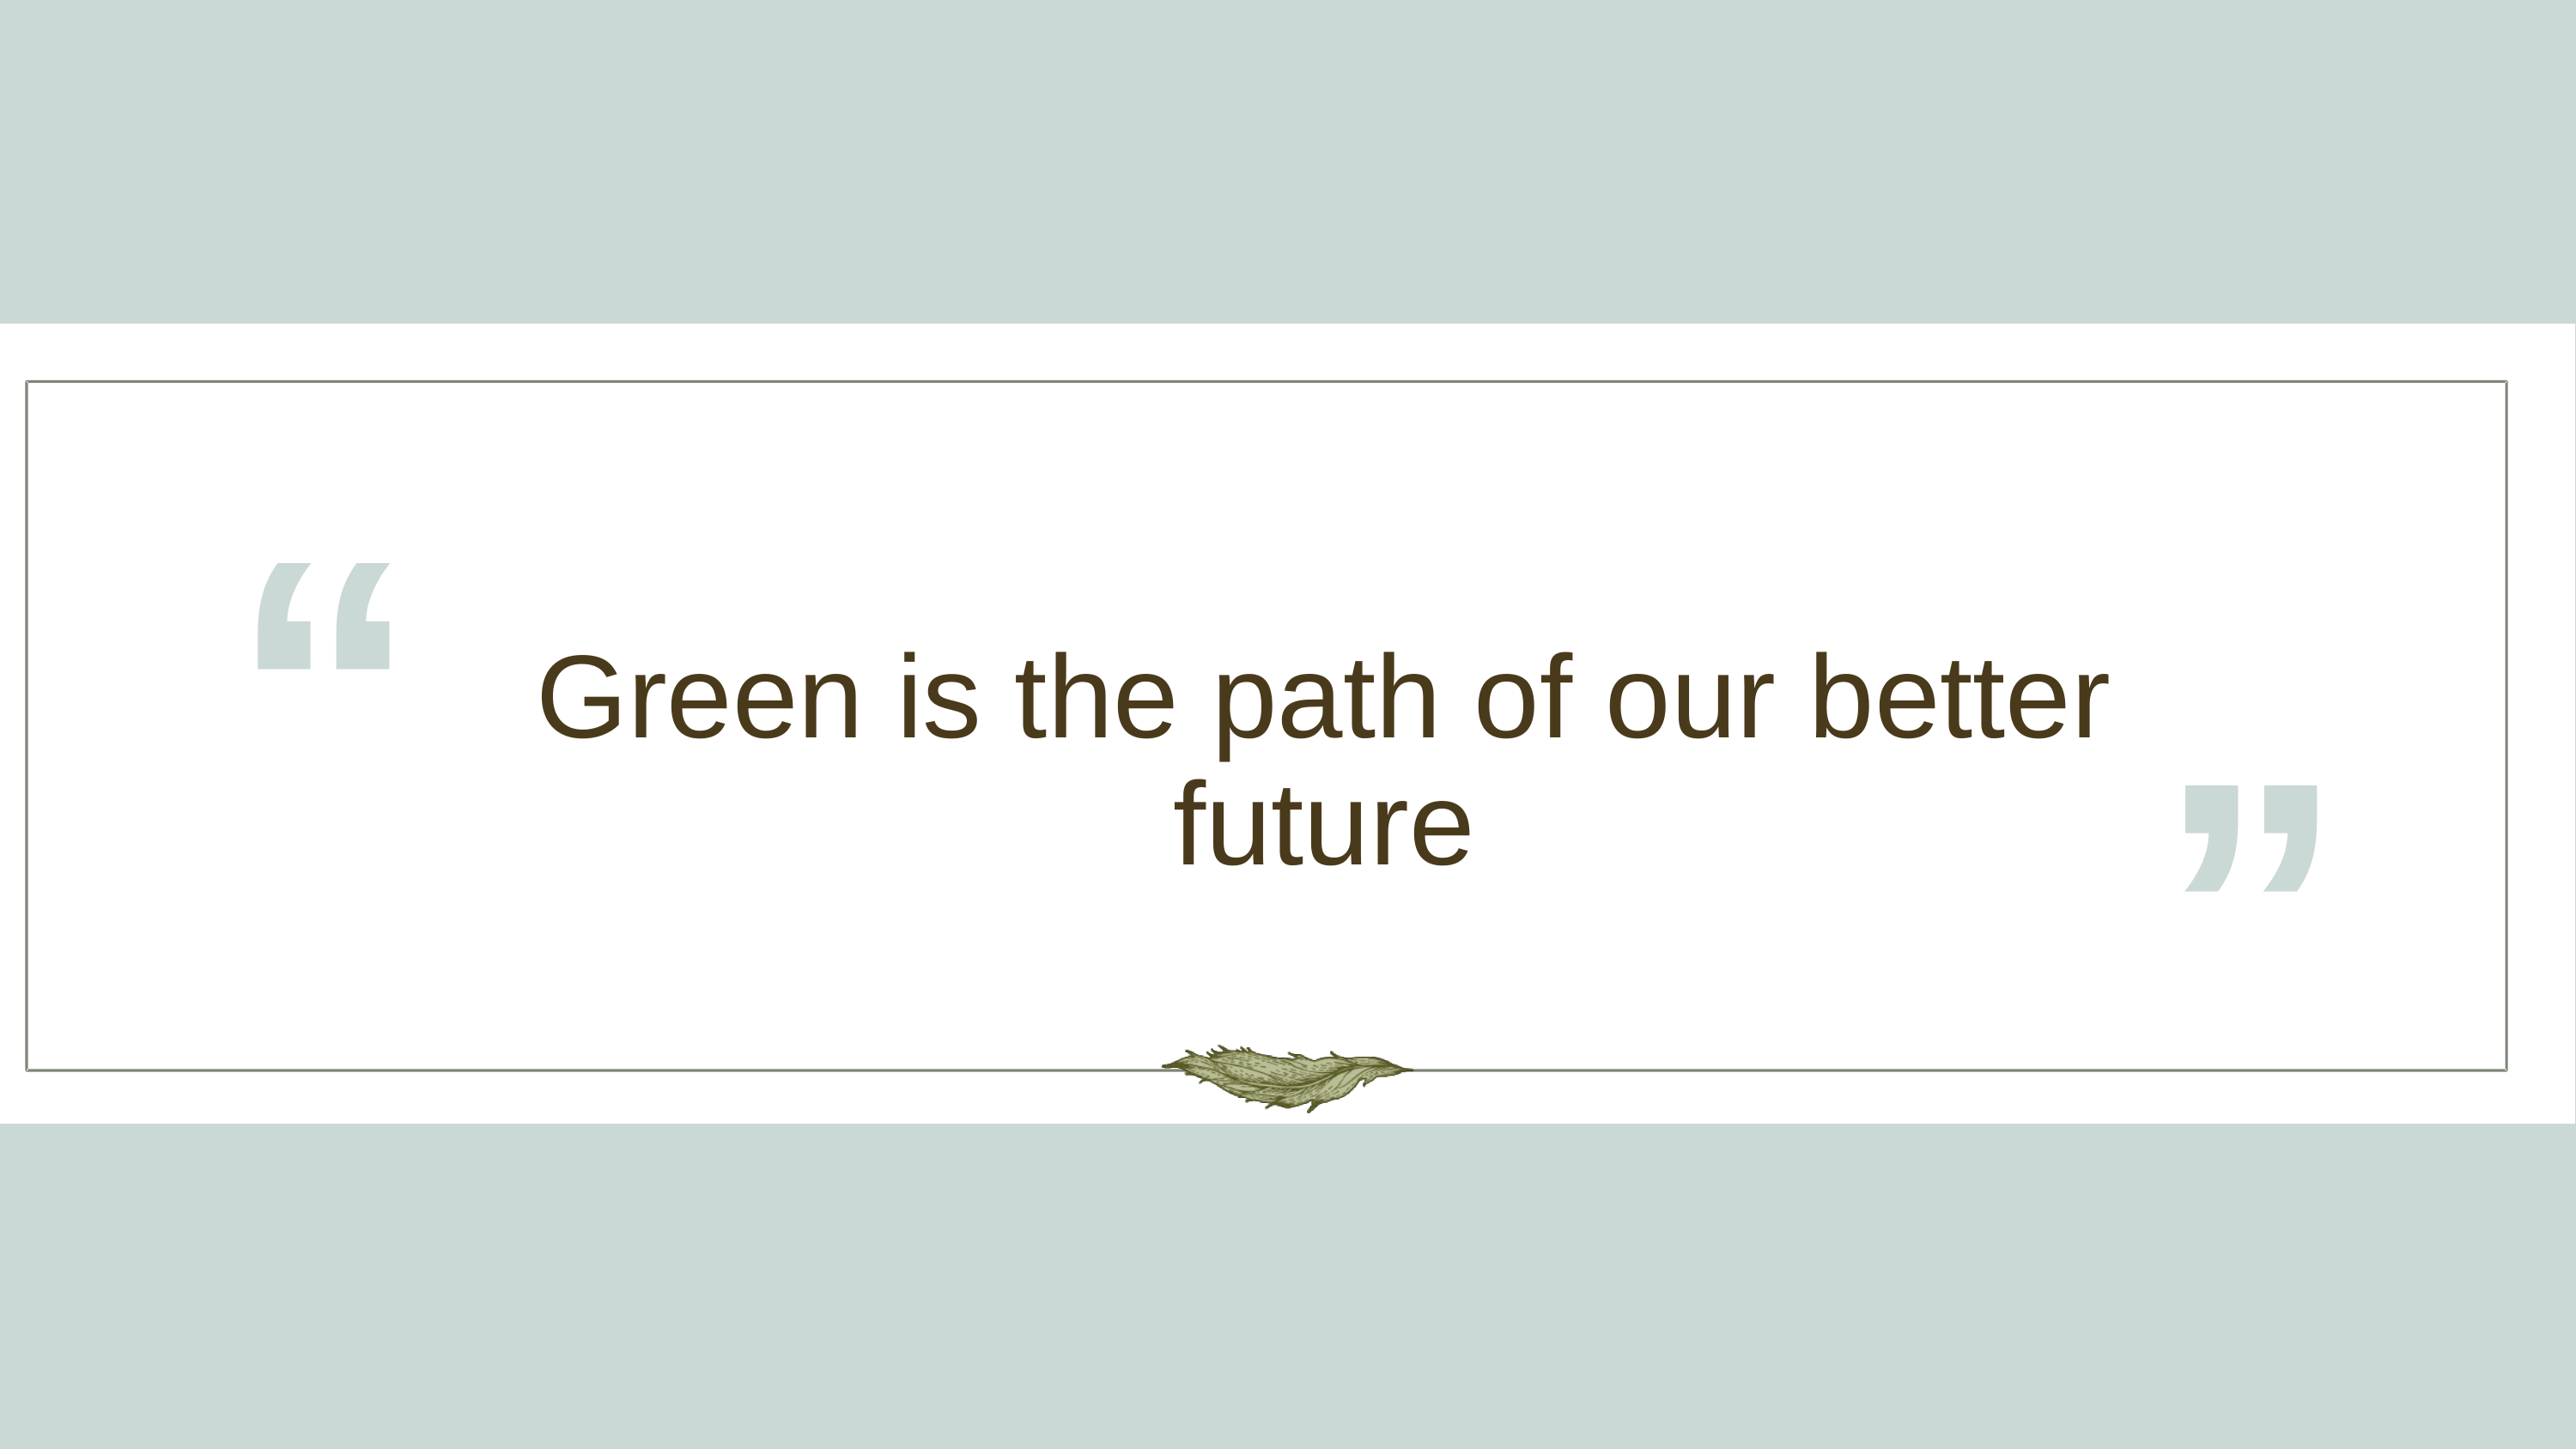

“
Green is the path of our better future
”